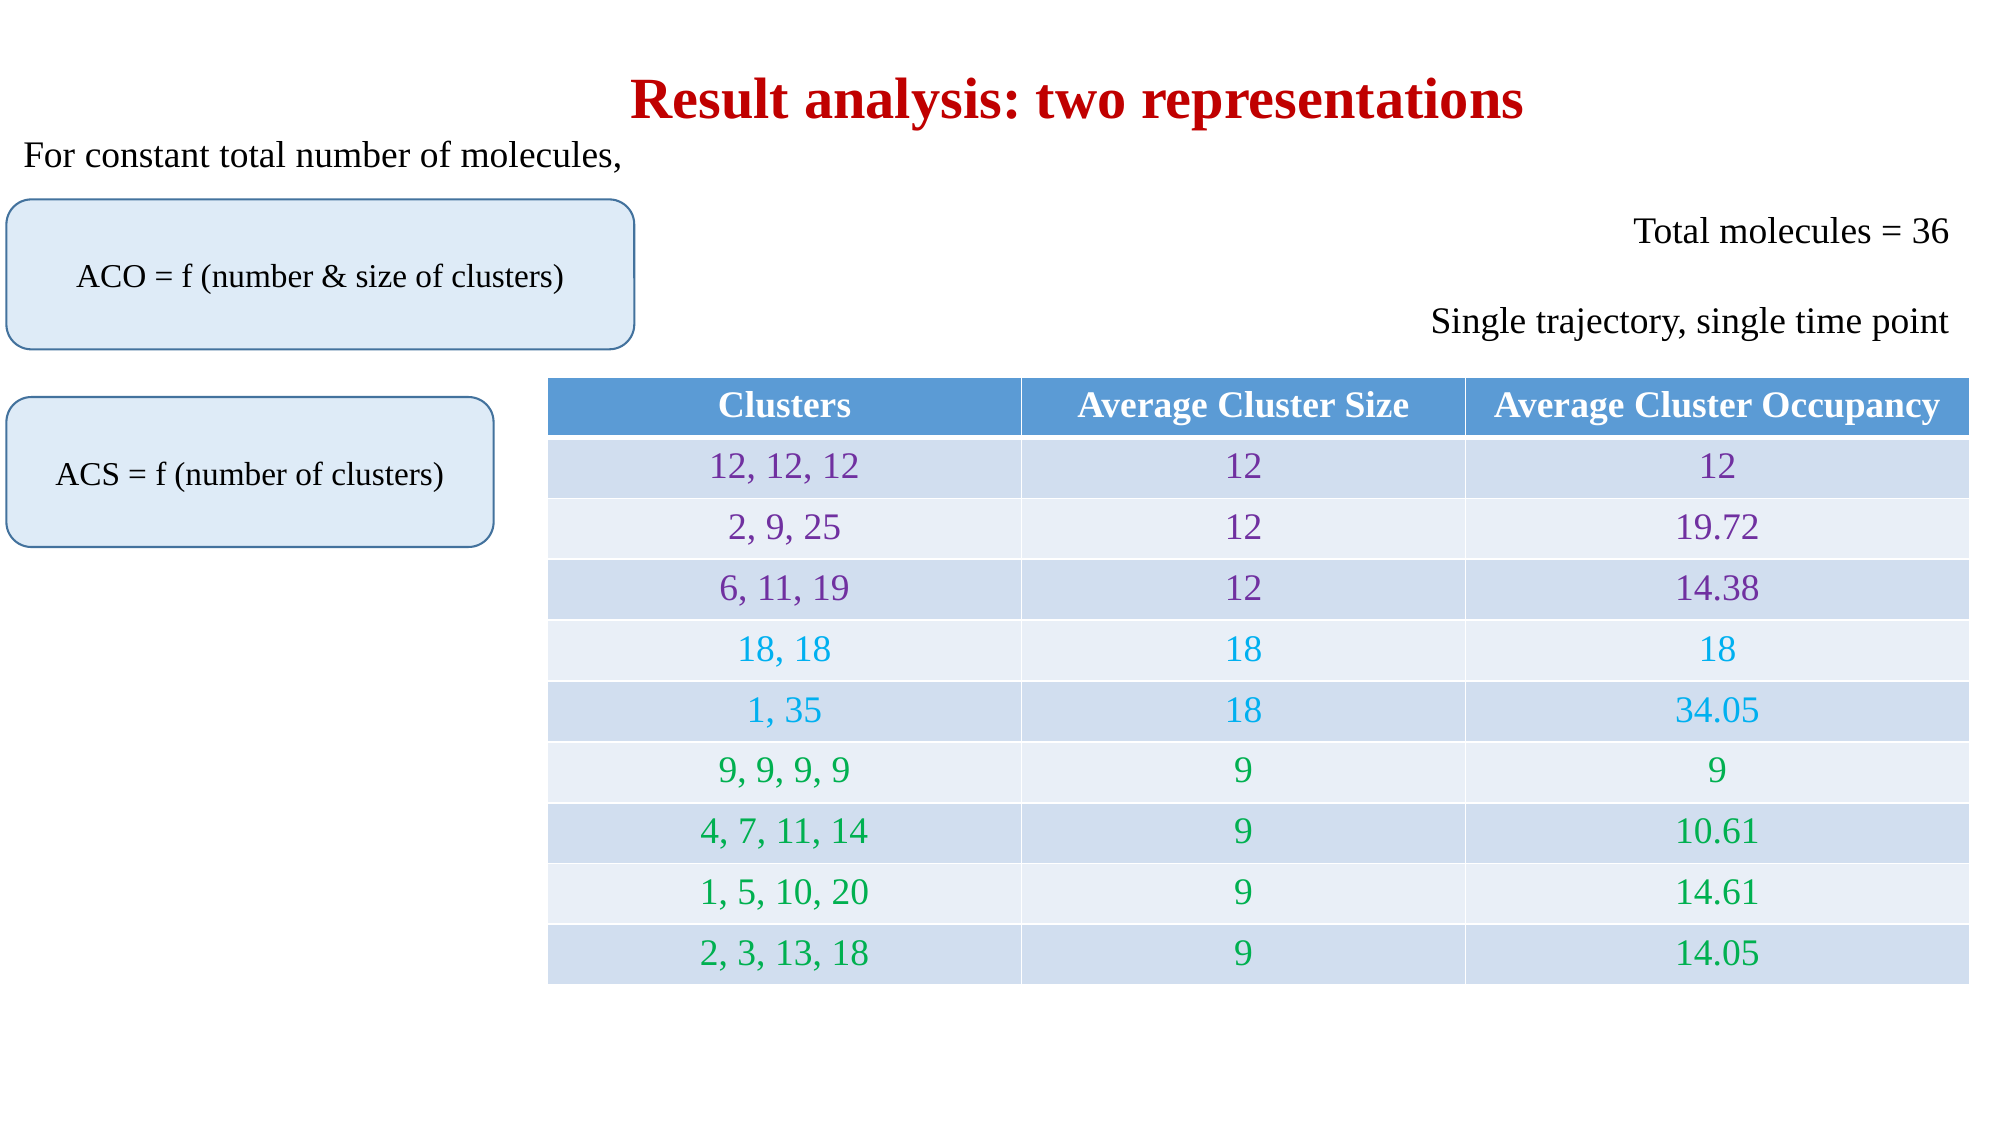

Result analysis: two representations
For constant total number of molecules,
Total molecules = 36

Single trajectory, single time point
ACO = f (number & size of clusters)
| Clusters | Average Cluster Size | Average Cluster Occupancy |
| --- | --- | --- |
| 12, 12, 12 | 12 | 12 |
| 2, 9, 25 | 12 | 19.72 |
| 6, 11, 19 | 12 | 14.38 |
| 18, 18 | 18 | 18 |
| 1, 35 | 18 | 34.05 |
| 9, 9, 9, 9 | 9 | 9 |
| 4, 7, 11, 14 | 9 | 10.61 |
| 1, 5, 10, 20 | 9 | 14.61 |
| 2, 3, 13, 18 | 9 | 14.05 |
ACS = f (number of clusters)